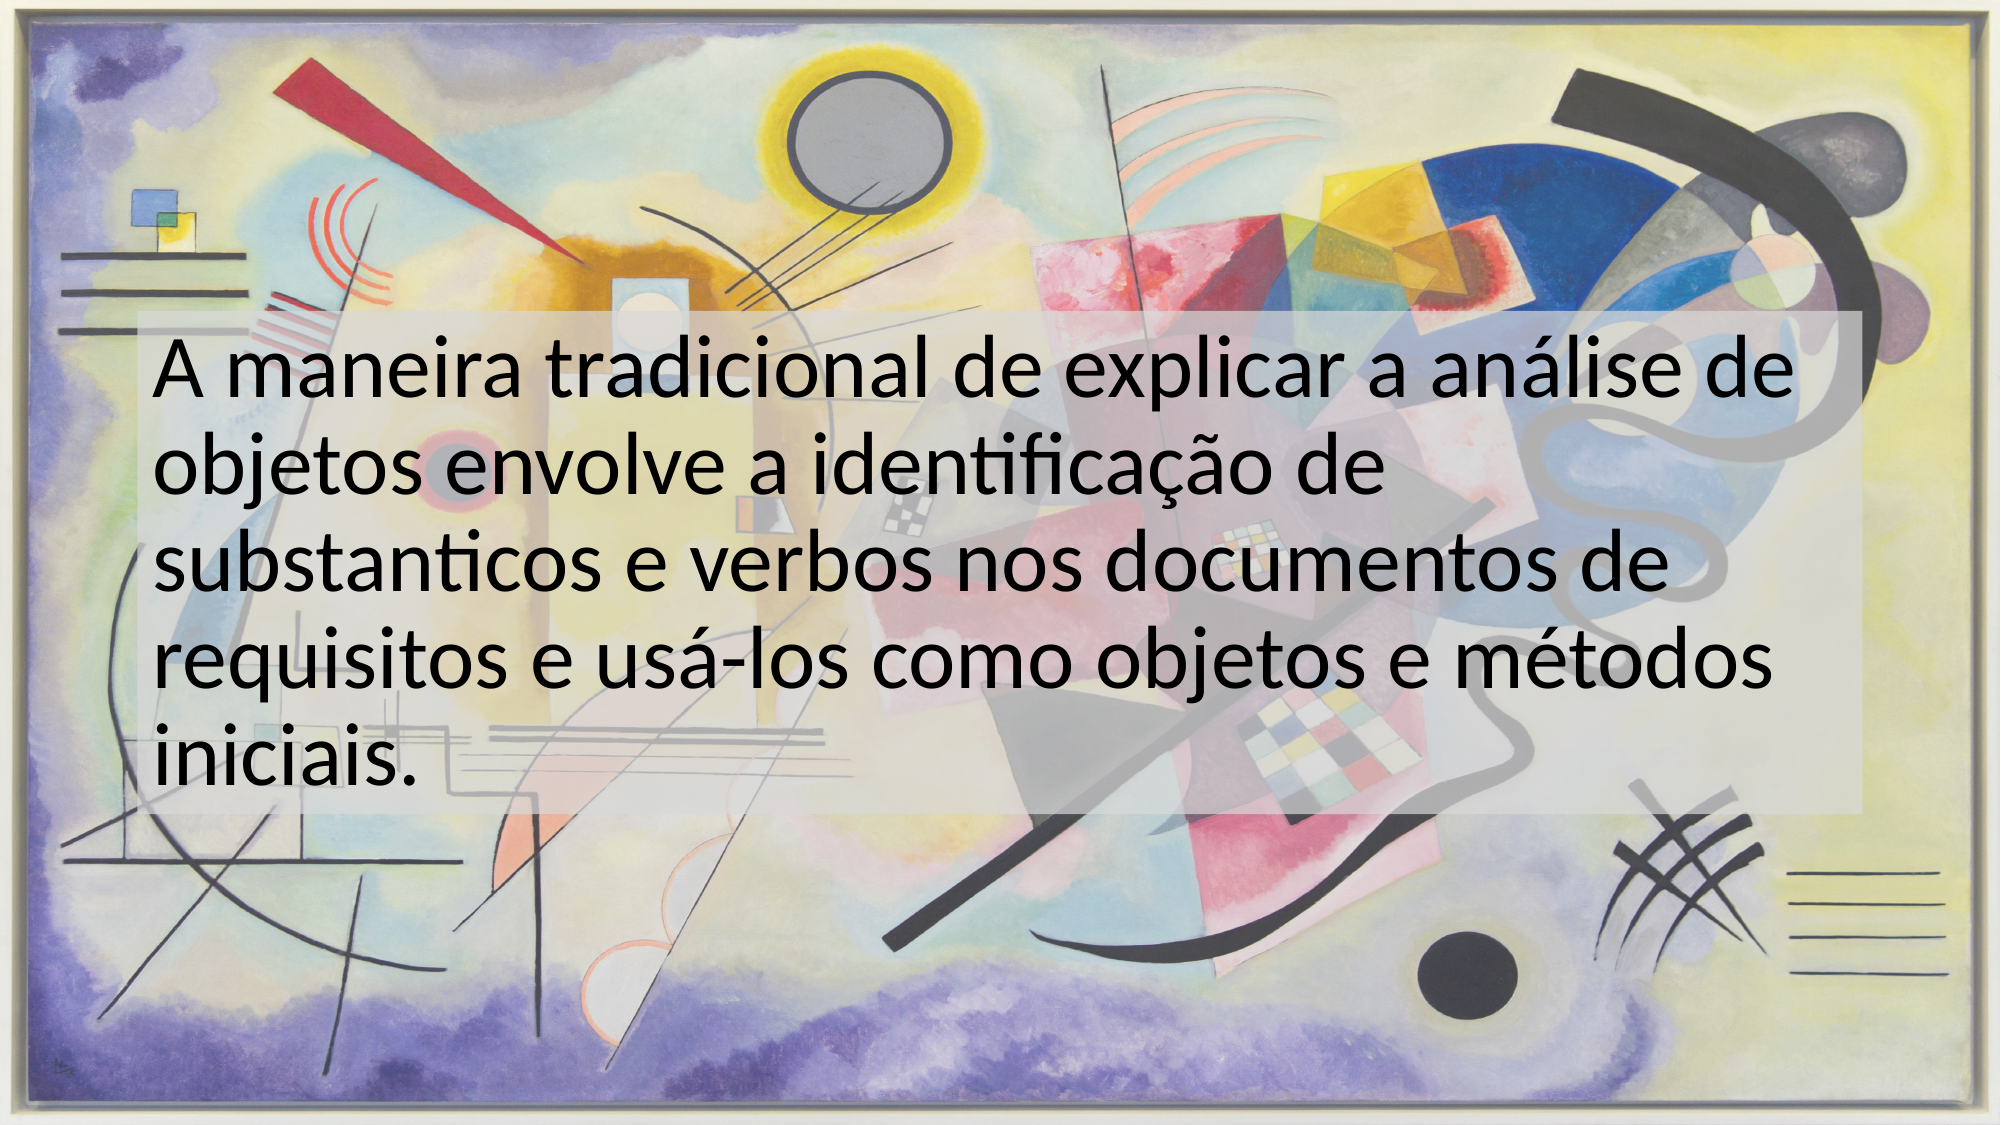

# A maneira tradicional de explicar a análise de objetos envolve a identificação de substanticos e verbos nos documentos de requisitos e usá-los como objetos e métodos iniciais.